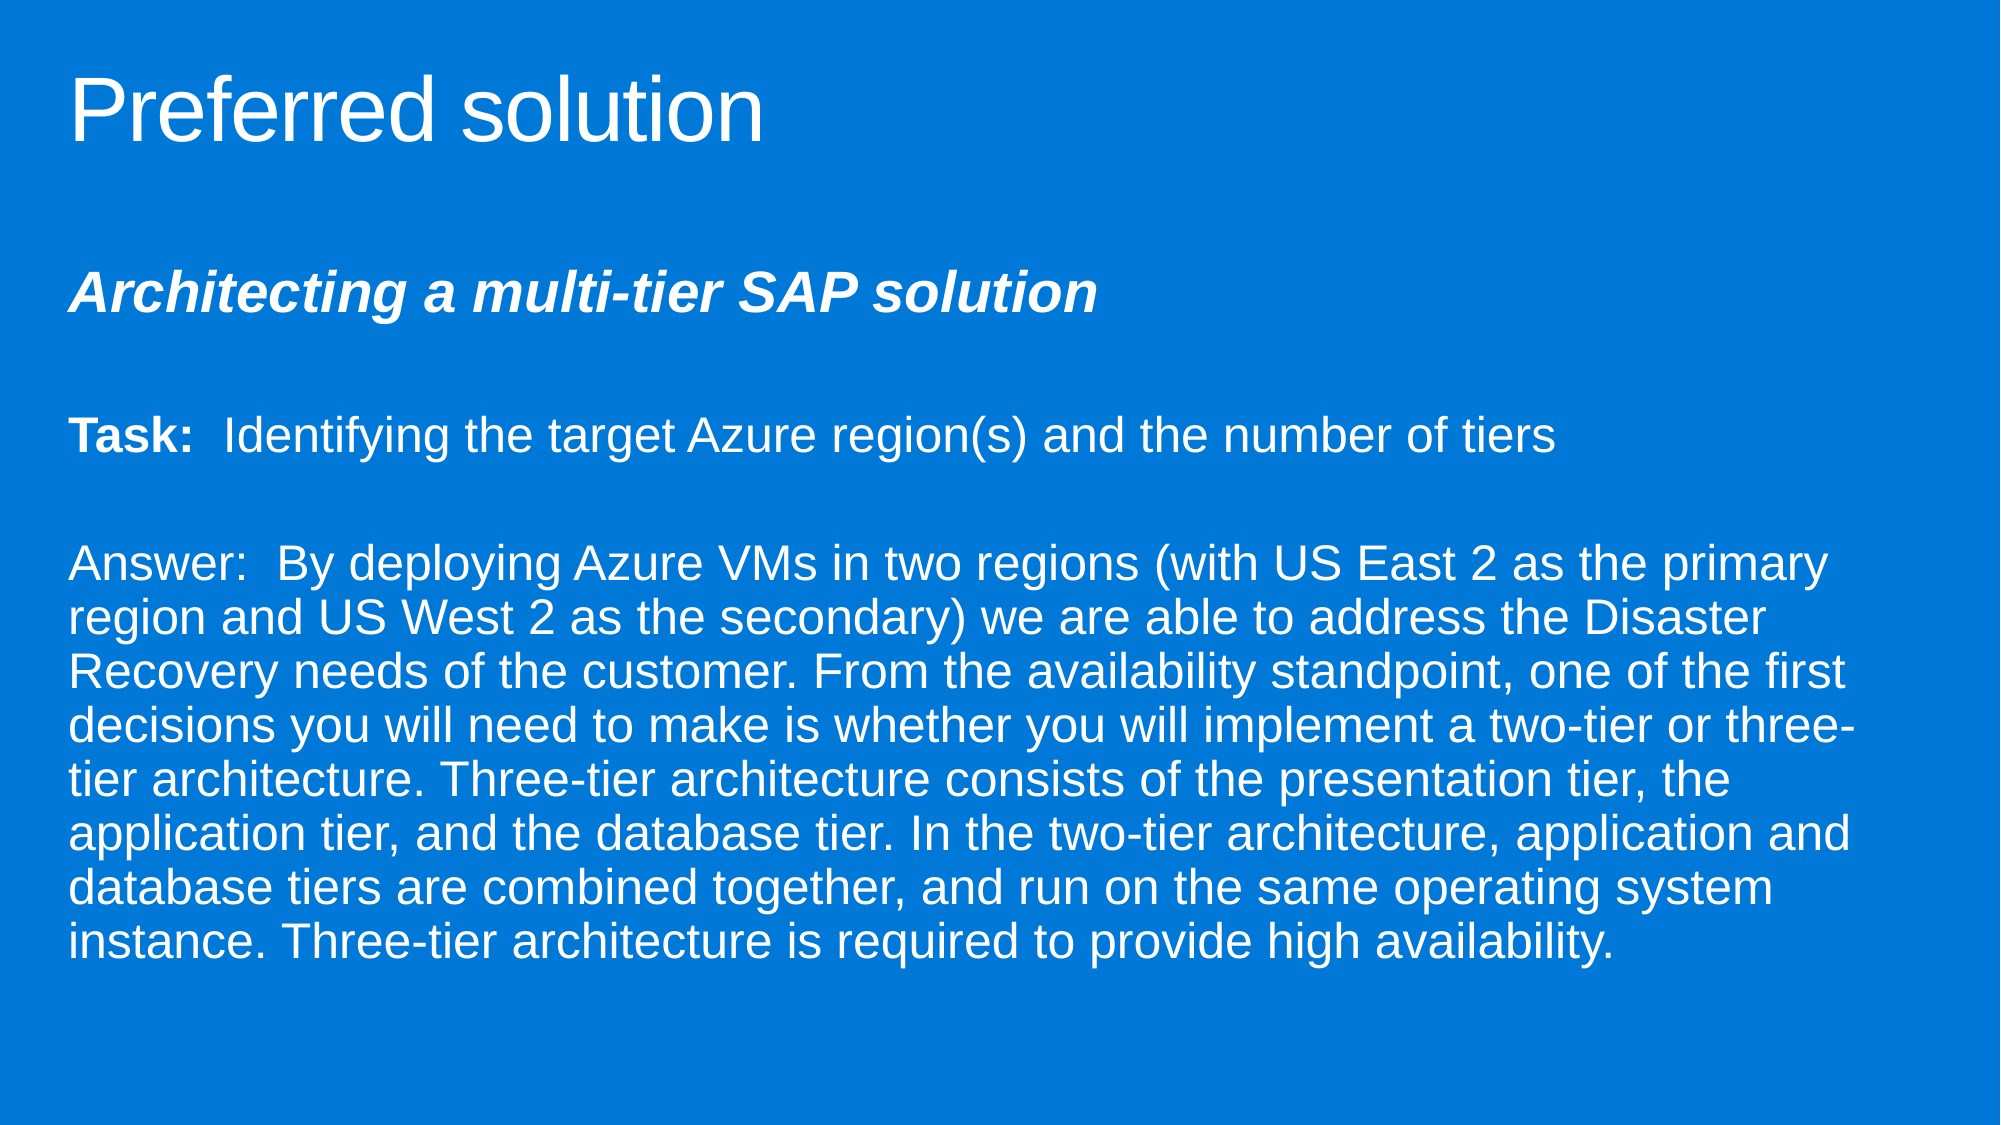

# Preferred solution
Architecting a multi-tier SAP solution

Task:  Identifying the target Azure region(s) and the number of tiers

Answer:  By deploying Azure VMs in two regions (with US East 2 as the primary region and US West 2 as the secondary) we are able to address the Disaster Recovery needs of the customer. From the availability standpoint, one of the first decisions you will need to make is whether you will implement a two-tier or three-tier architecture. Three-tier architecture consists of the presentation tier, the application tier, and the database tier. In the two-tier architecture, application and database tiers are combined together, and run on the same operating system instance. Three-tier architecture is required to provide high availability.